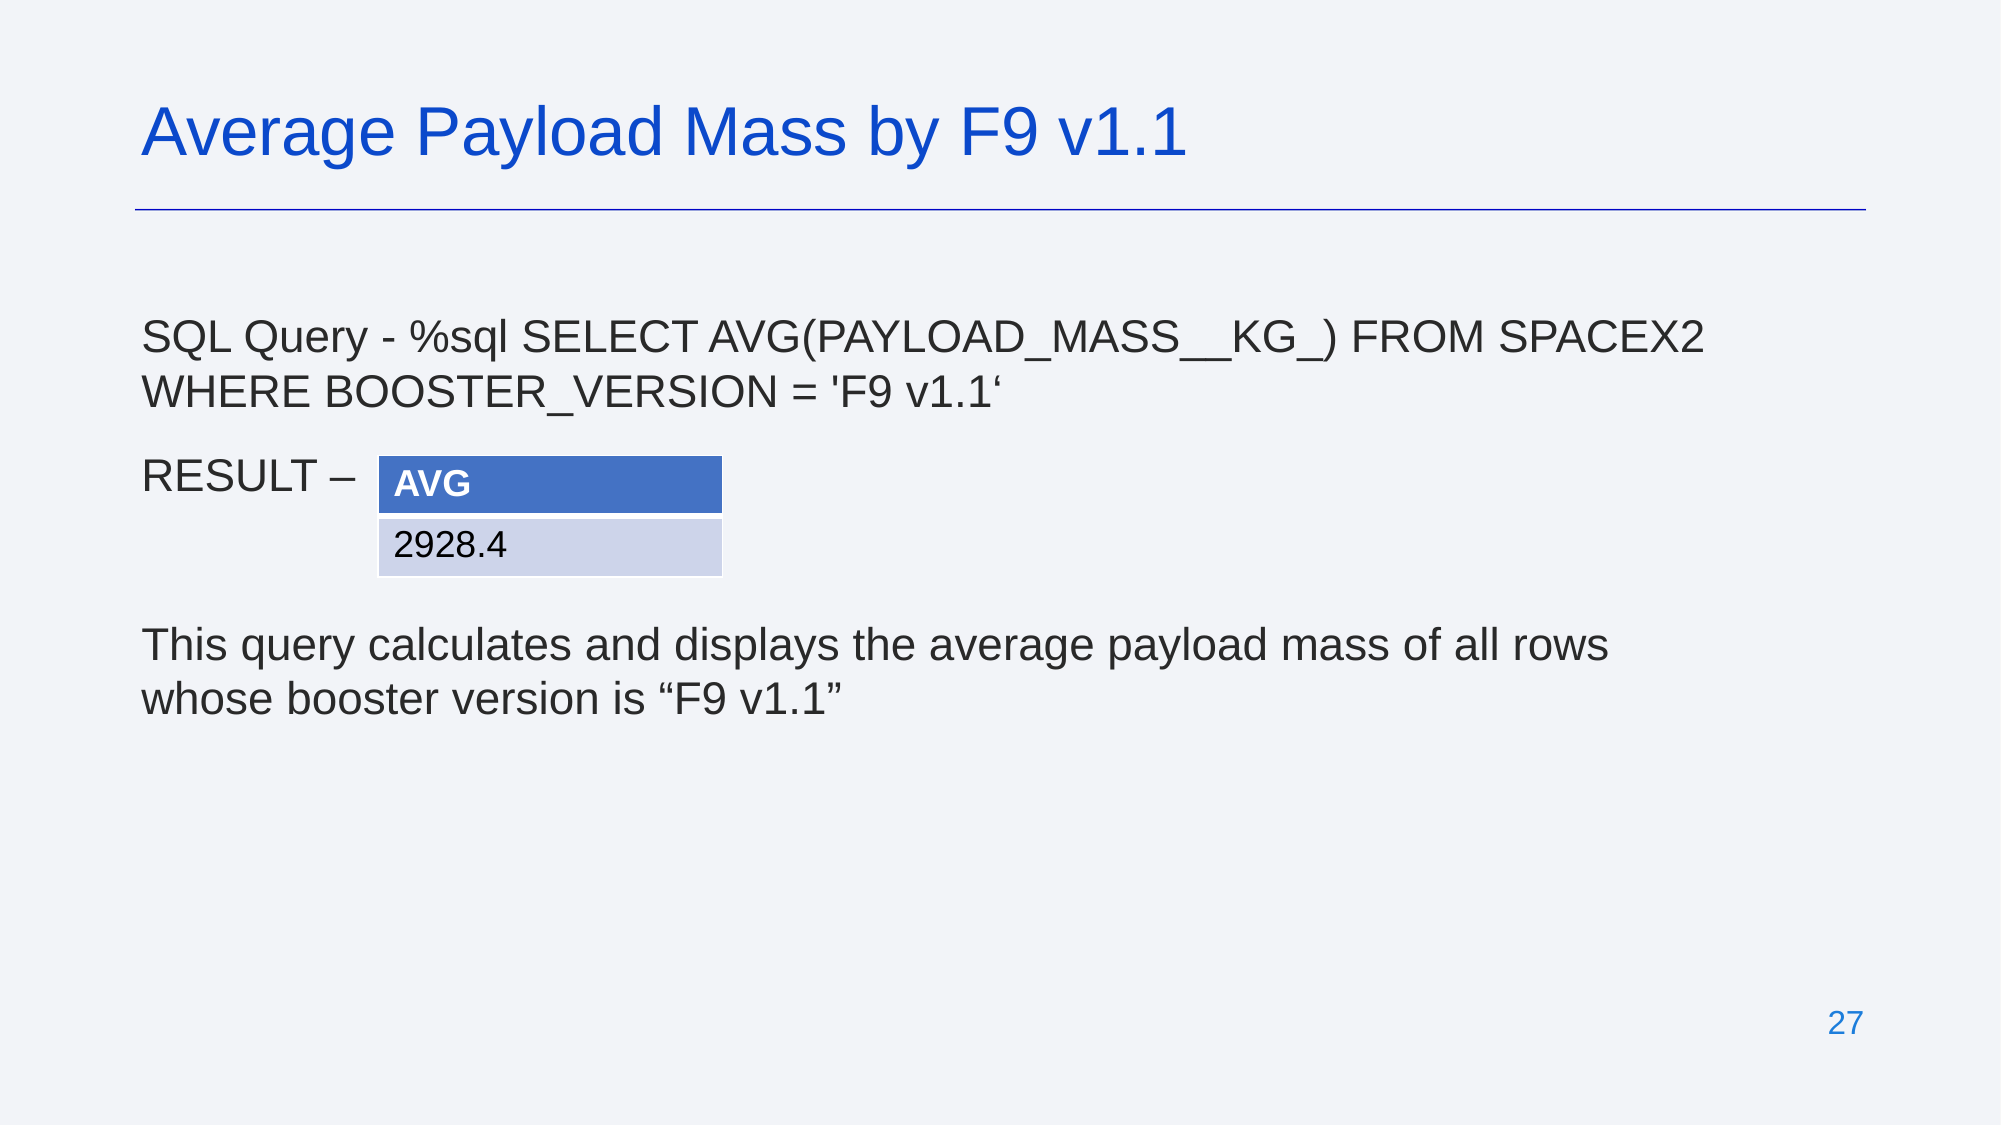

Average Payload Mass by F9 v1.1
SQL Query - %sql SELECT AVG(PAYLOAD_MASS__KG_) FROM SPACEX2 WHERE BOOSTER_VERSION = 'F9 v1.1‘
RESULT –

This query calculates and displays the average payload mass of all rows whose booster version is “F9 v1.1”
| AVG |
| --- |
| 2928.4 |
27